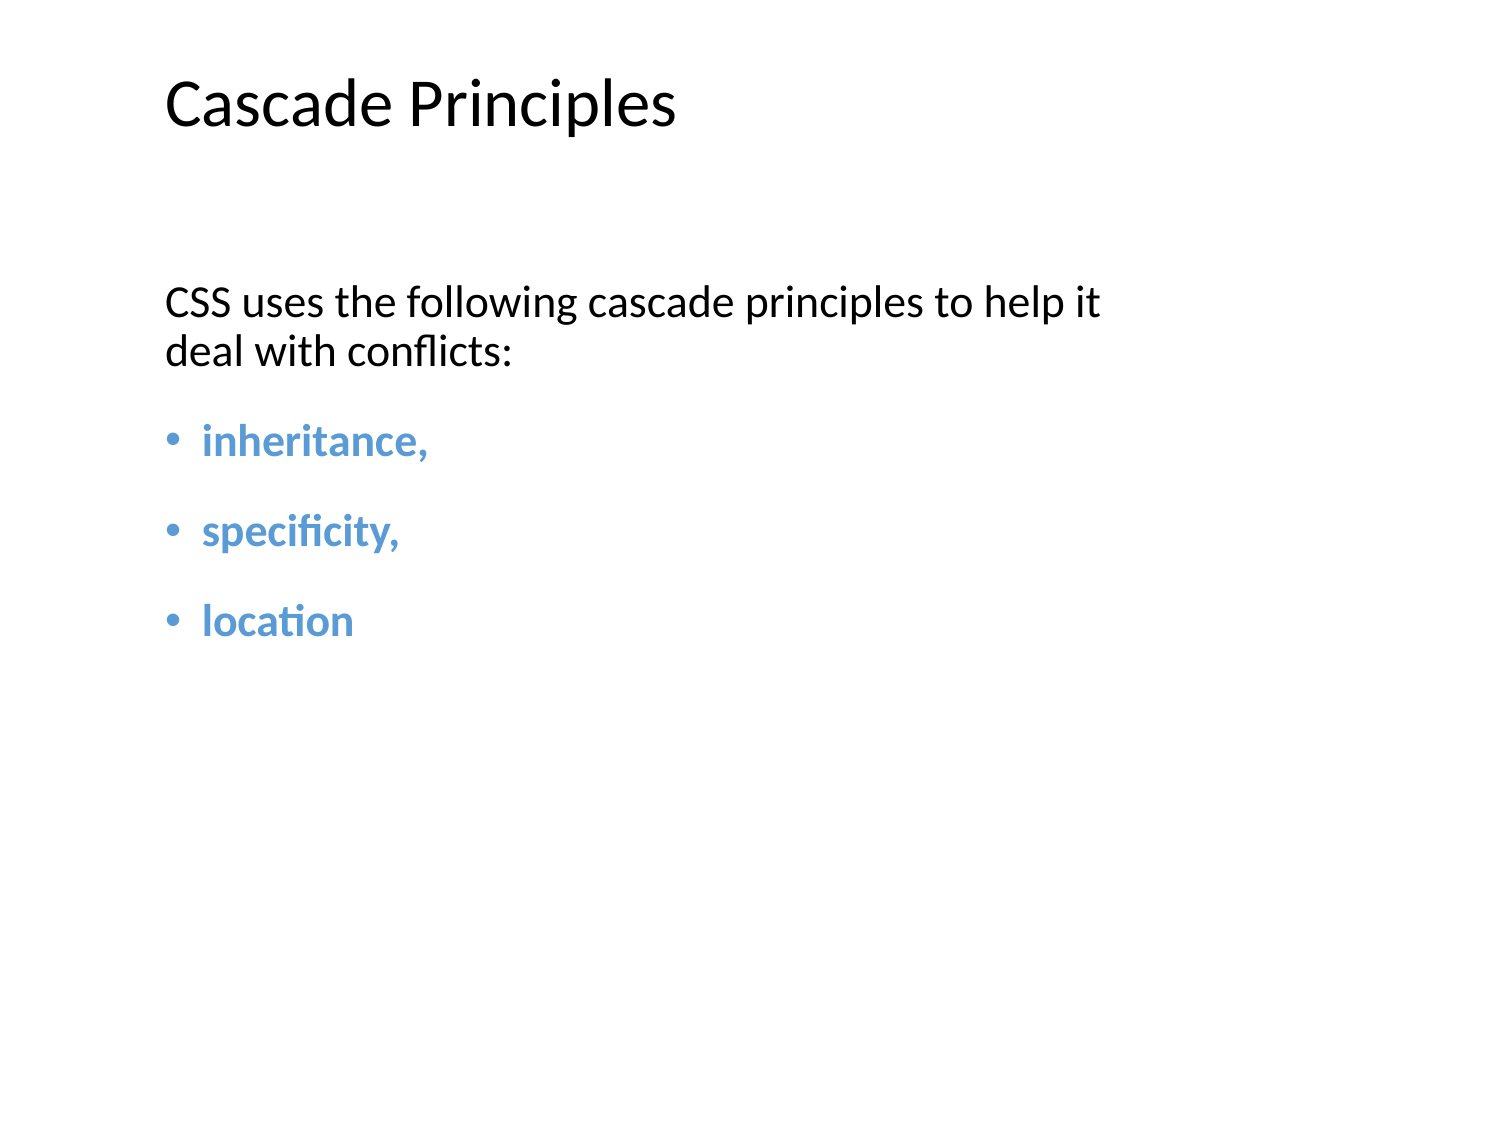

# Cascade Principles

CSS uses the following cascade principles to help it deal with conflicts:
inheritance,
specificity,
location
43